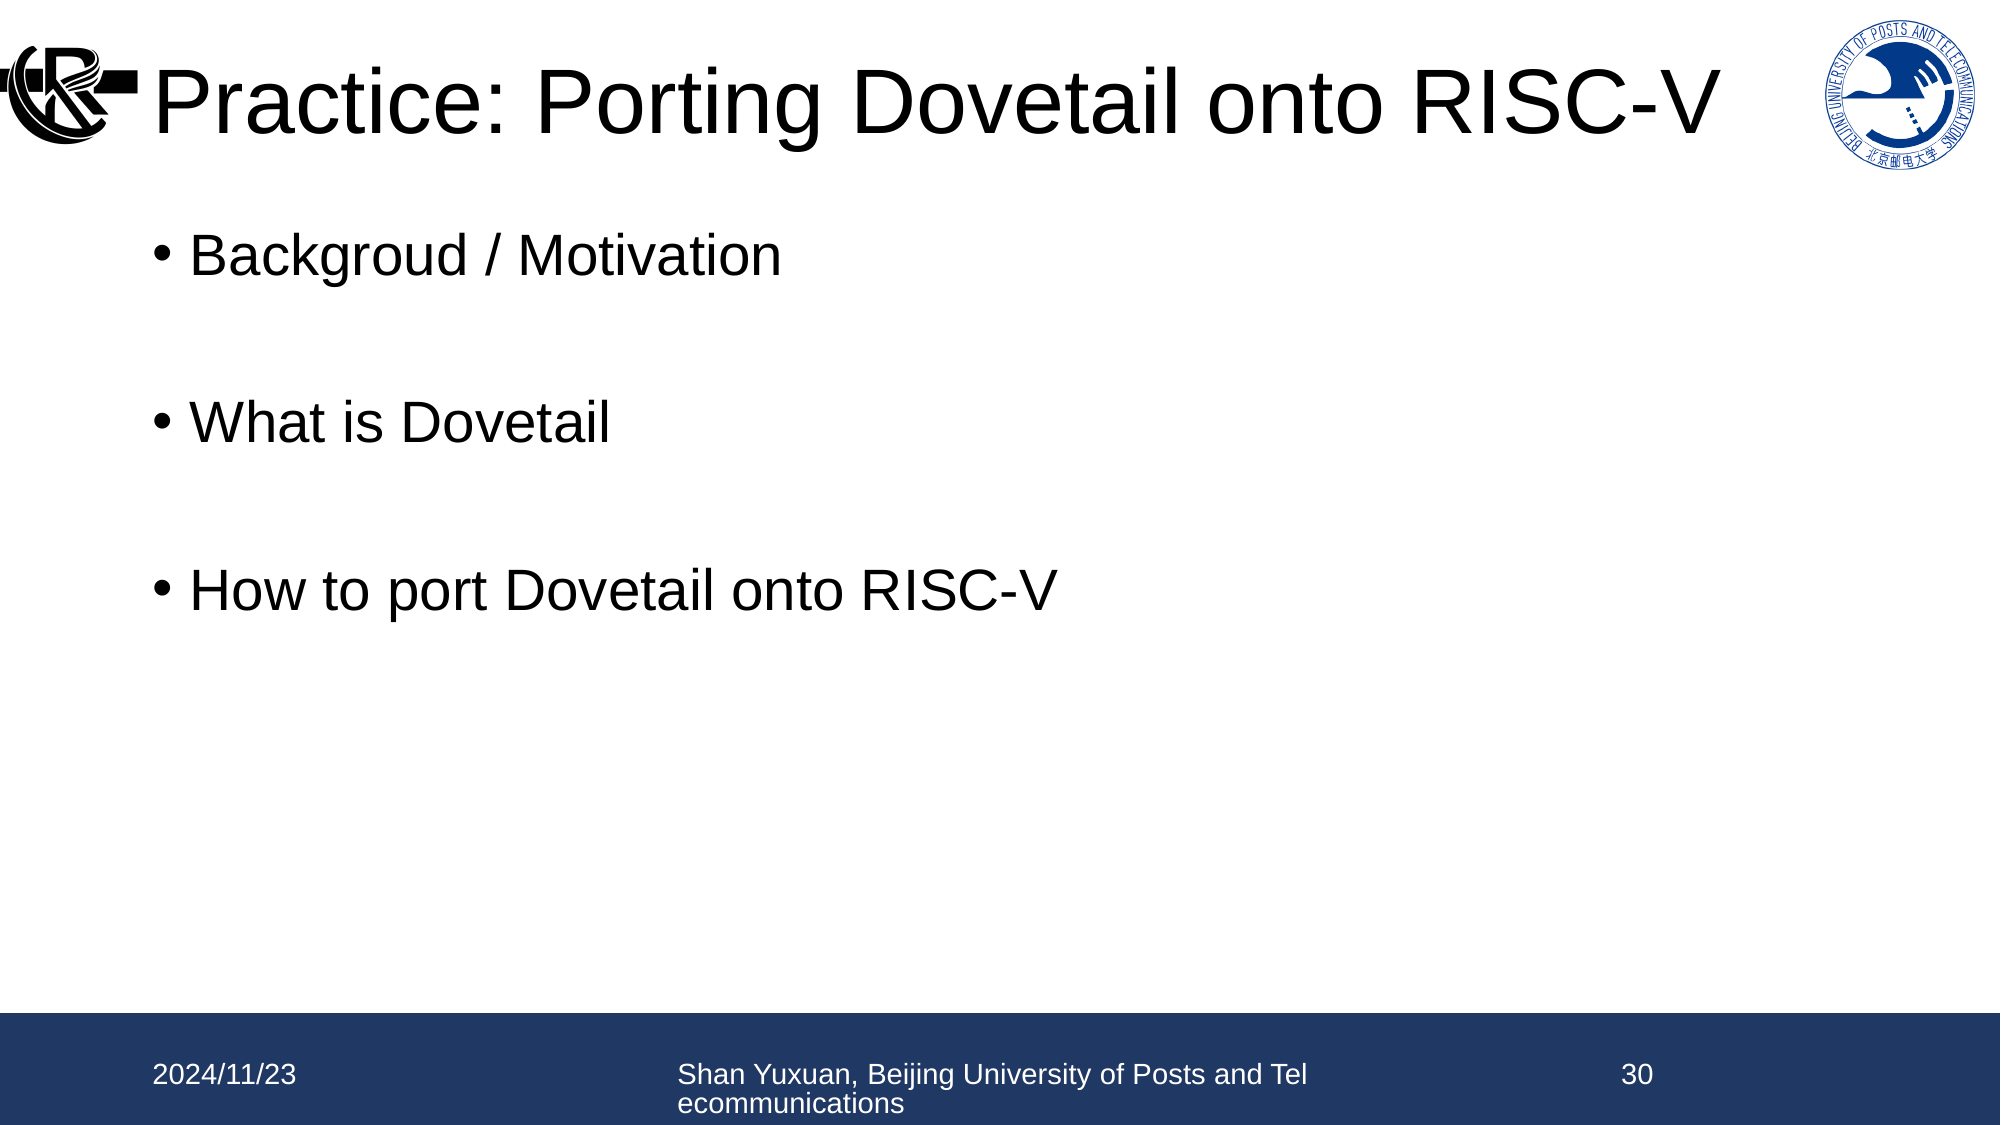

# Practice: Porting Dovetail onto RISC-V
Backgroud / Motivation

What is Dovetail

How to port Dovetail onto RISC-V
2024/11/23
Shan Yuxuan, Beijing University of Posts and Telecommunications
30